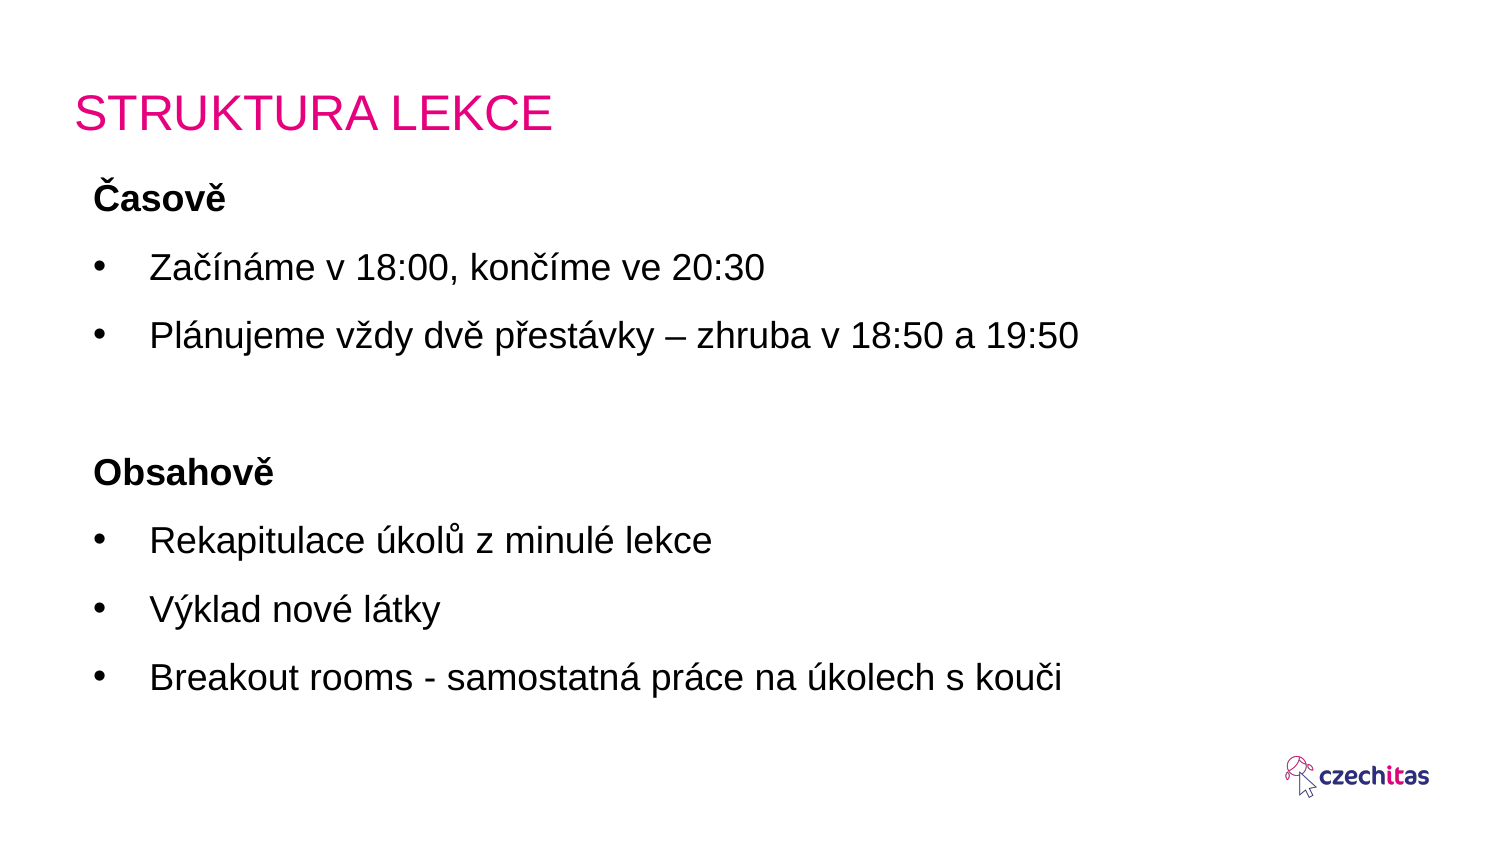

# STRUKTURA LEKCE
Časově
Začínáme v 18:00, končíme ve 20:30
Plánujeme vždy dvě přestávky – zhruba v 18:50 a 19:50

Obsahově
Rekapitulace úkolů z minulé lekce
Výklad nové látky
Breakout rooms - samostatná práce na úkolech s kouči